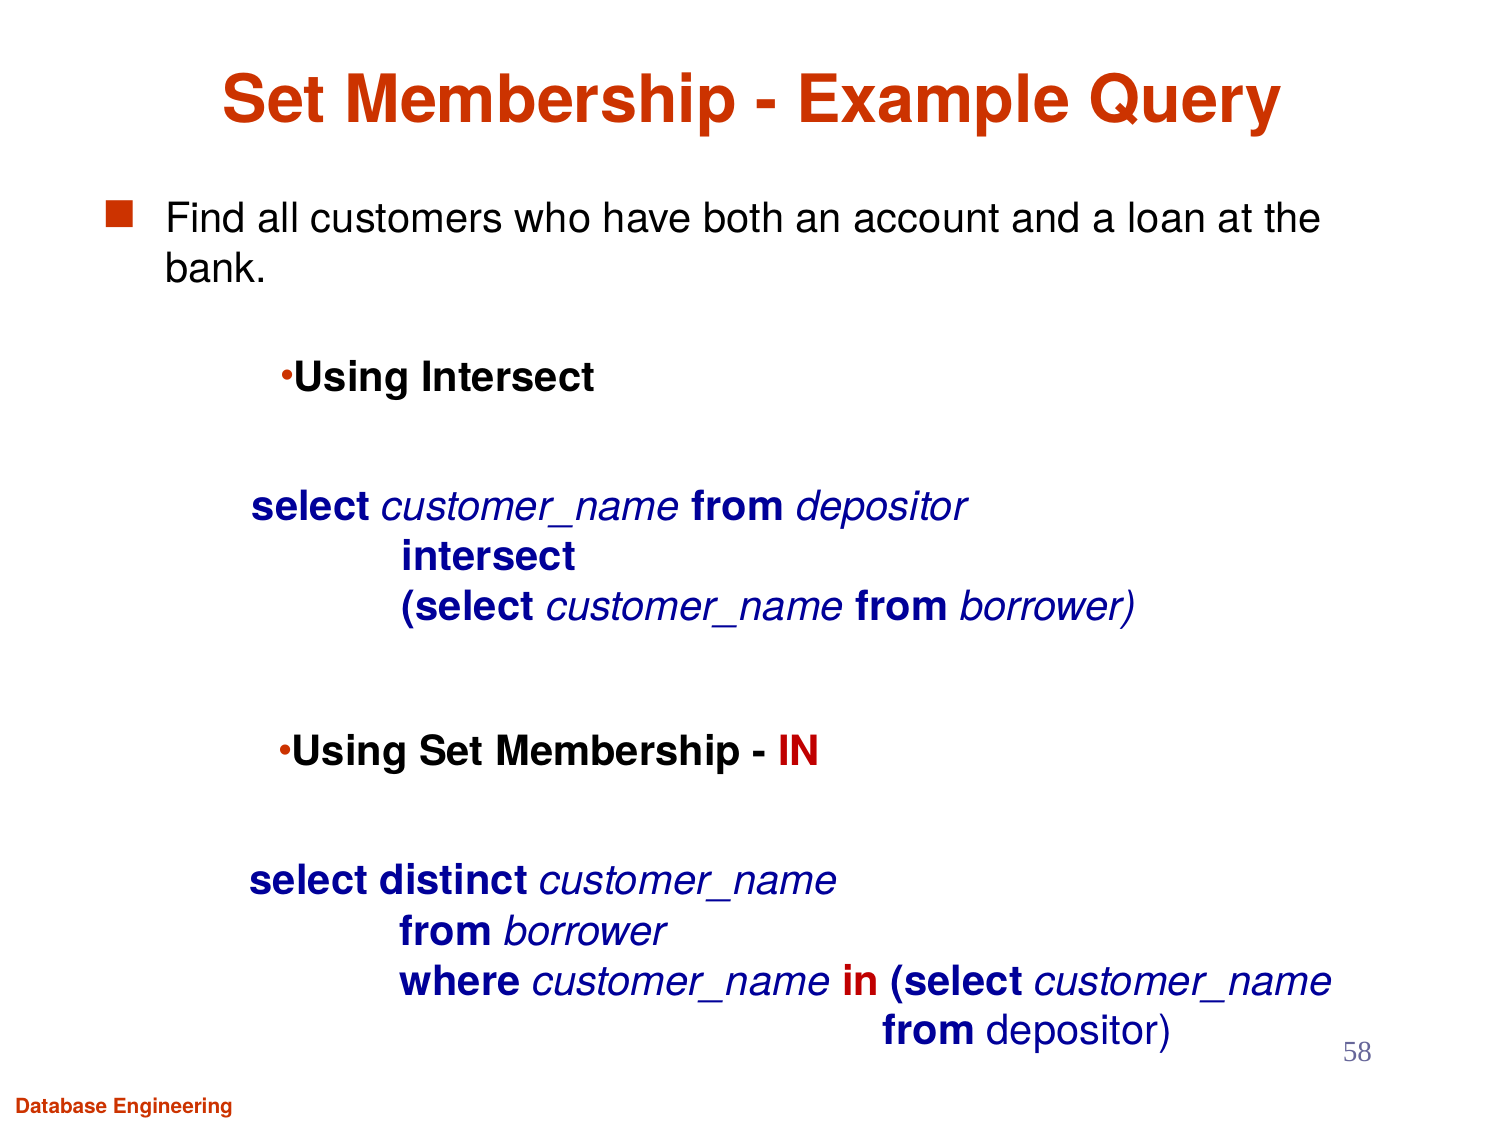

# Set Membership - Example Query
Find all customers who have both an account and a loan at the bank.

Using Intersect

select customer_name from depositor
	intersect
	(select customer_name from borrower)
Using Set Membership - IN

select distinct customer_name
	from borrower
	where customer_name in (select customer_name
                                                       from depositor)
58